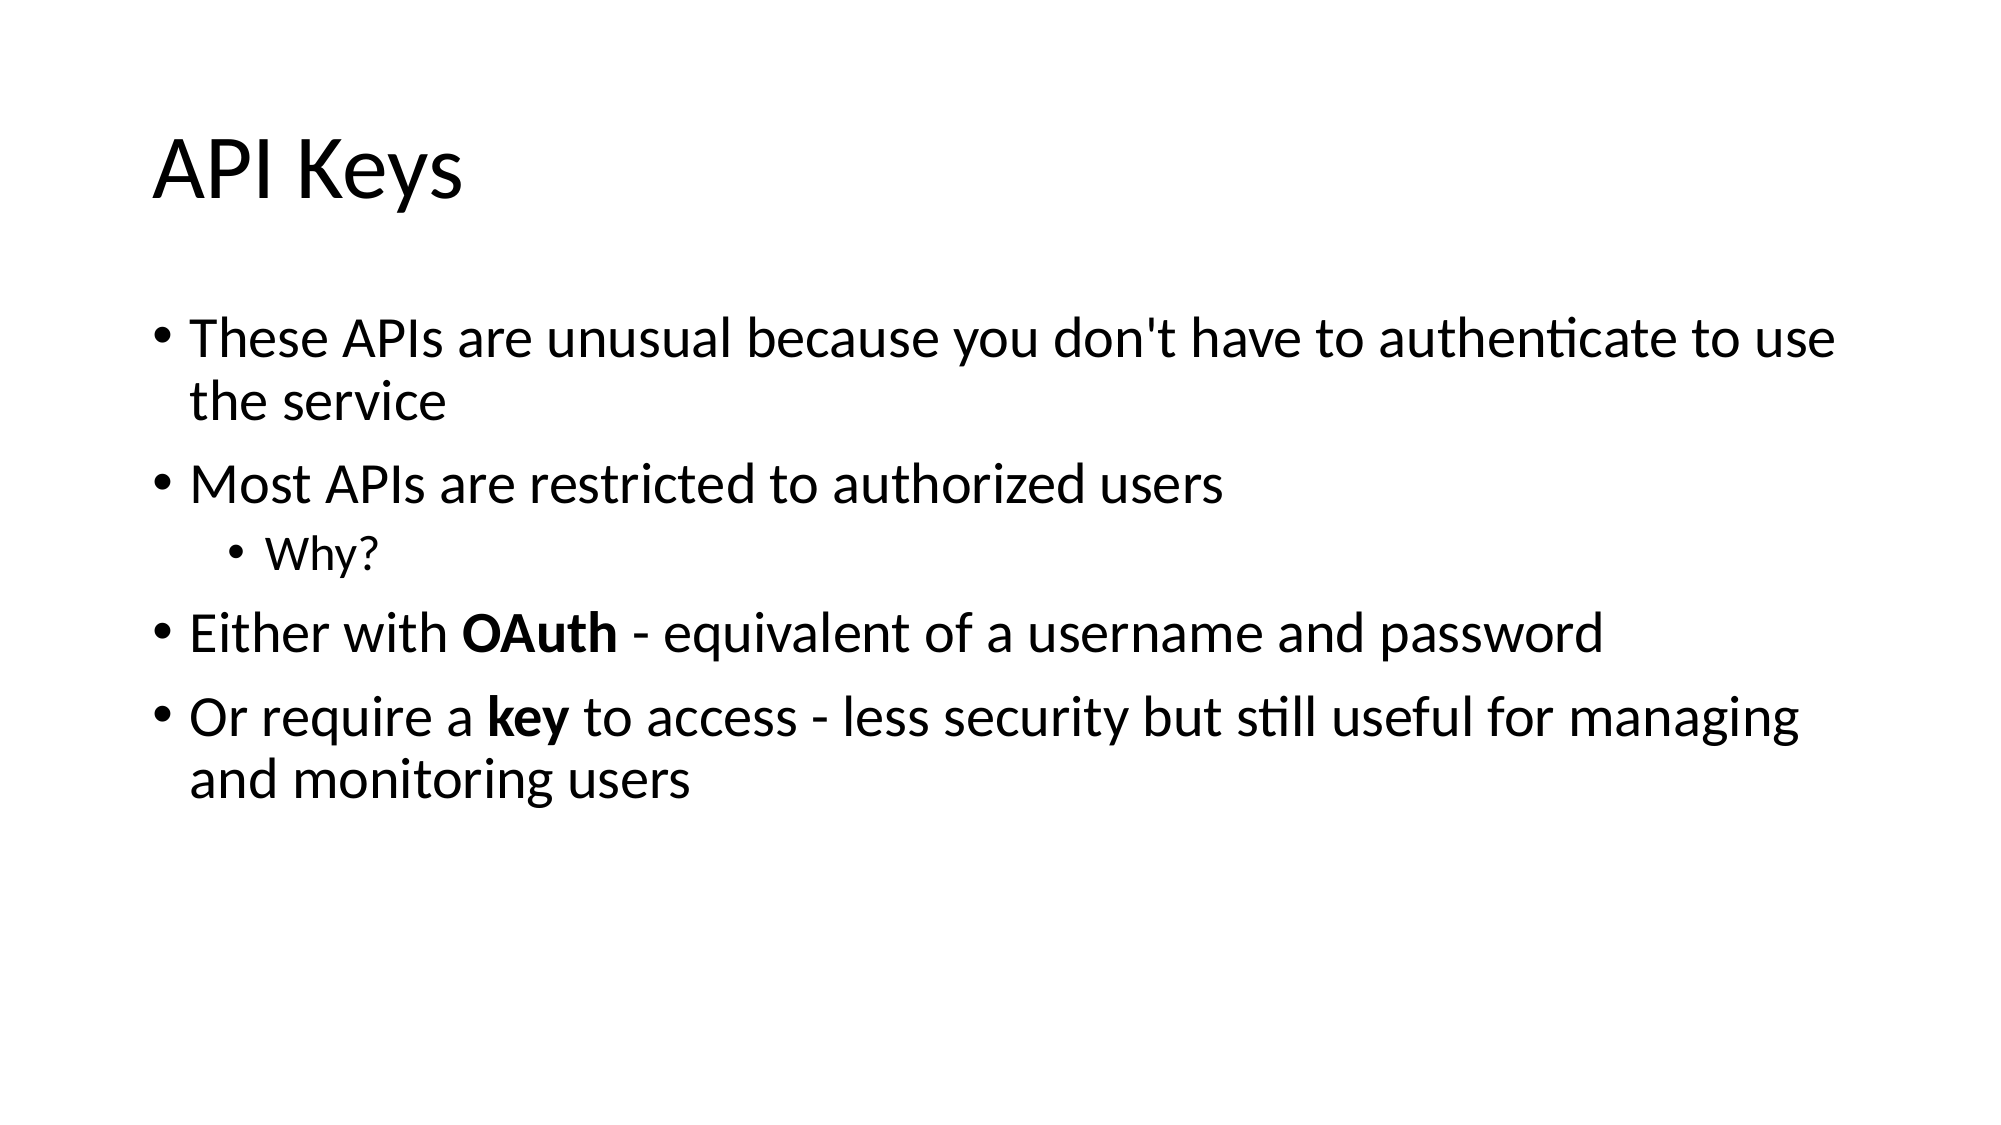

# API Keys
These APIs are unusual because you don't have to authenticate to use the service
Most APIs are restricted to authorized users
Why?
Either with OAuth - equivalent of a username and password
Or require a key to access - less security but still useful for managing and monitoring users